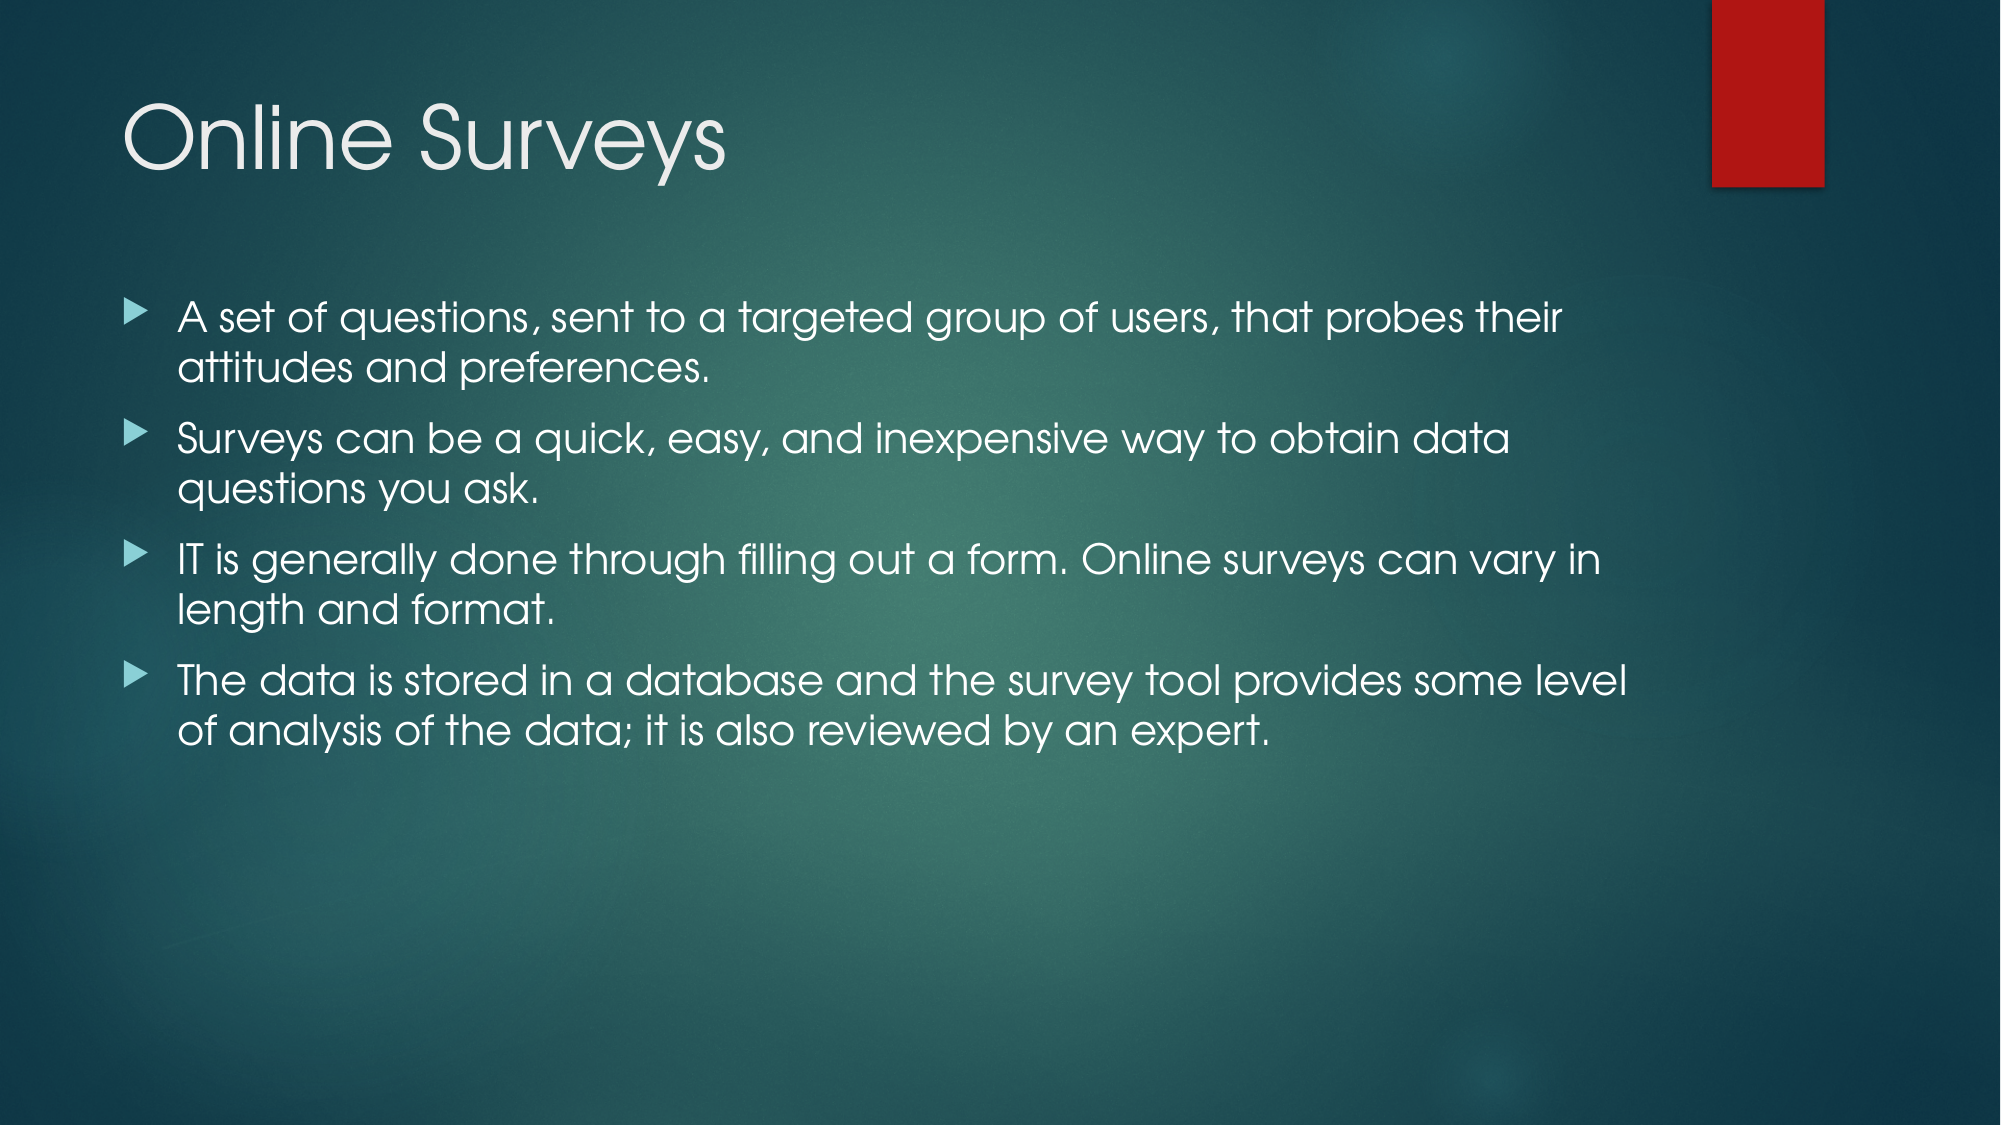

# Online Surveys
A set of questions, sent to a targeted group of users, that probes their attitudes and preferences.
Surveys can be a quick, easy, and inexpensive way to obtain data questions you ask.
IT is generally done through filling out a form. Online surveys can vary in length and format.
The data is stored in a database and the survey tool provides some level of analysis of the data; it is also reviewed by an expert.